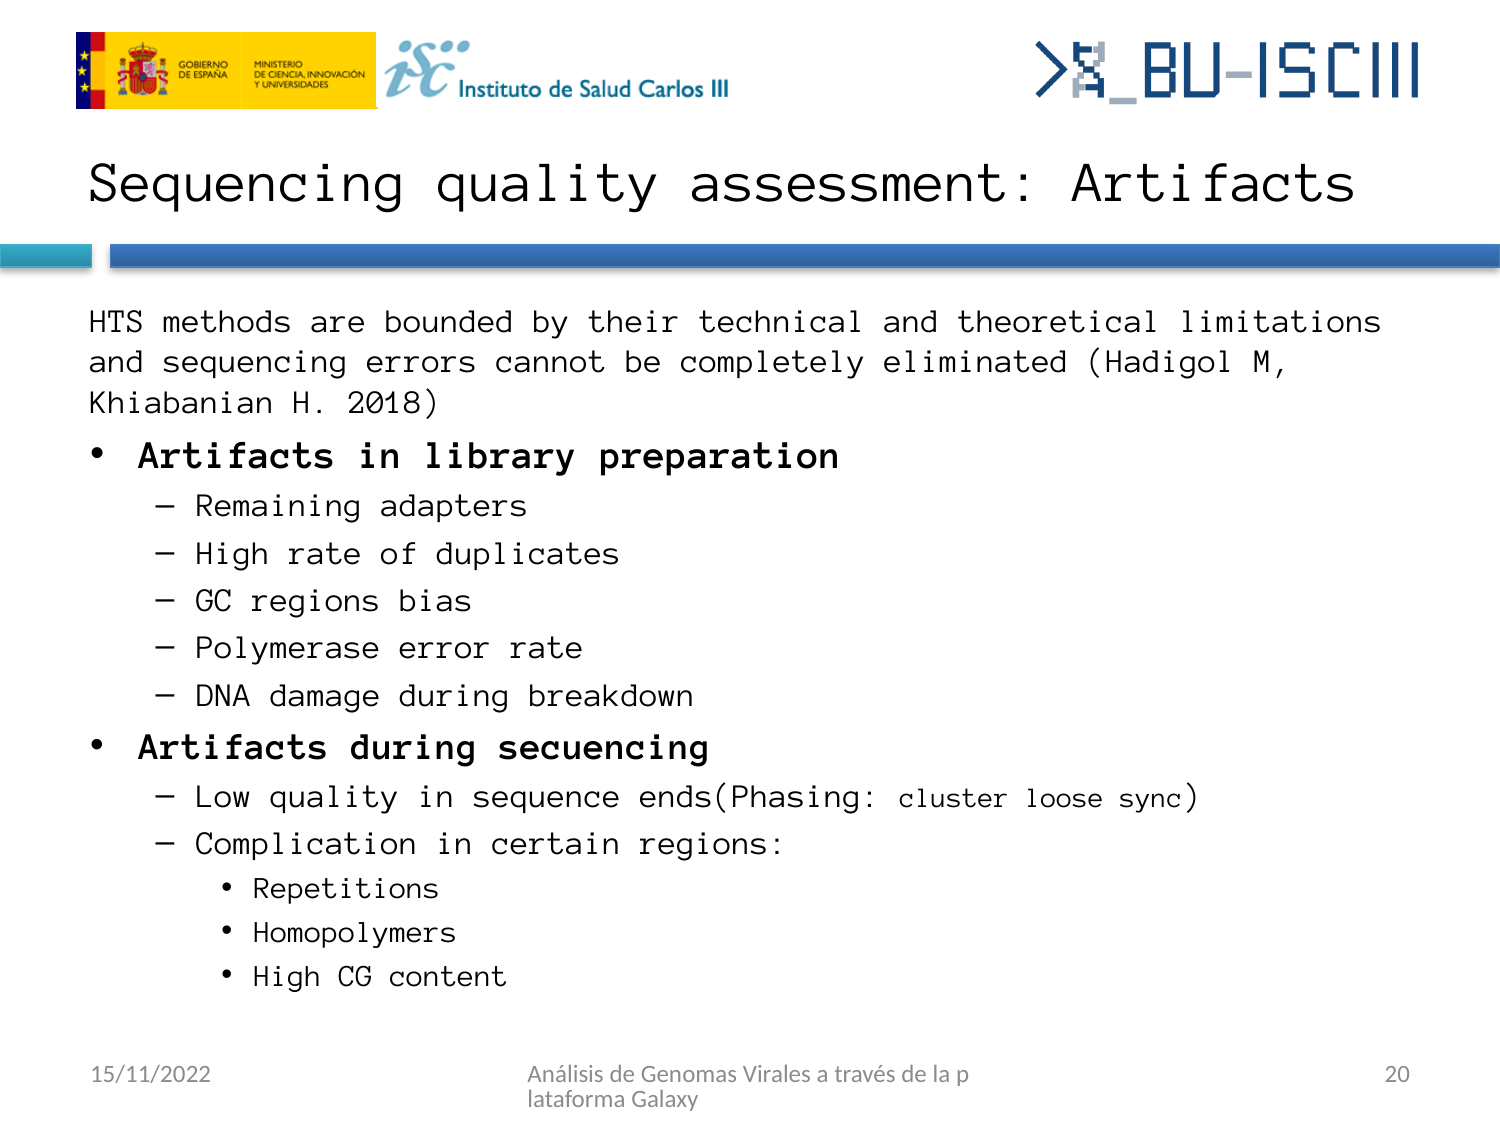

# Sequencing quality assessment: Artifacts
HTS methods are bounded by their technical and theoretical limitations and sequencing errors cannot be completely eliminated (Hadigol M, Khiabanian H. 2018)
Artifacts in library preparation
Remaining adapters
High rate of duplicates
GC regions bias
Polymerase error rate
DNA damage during breakdown
Artifacts during secuencing
Low quality in sequence ends(Phasing: cluster loose sync)
Complication in certain regions:
Repetitions
Homopolymers
High CG content
15/11/2022
Análisis de Genomas Virales a través de la plataforma Galaxy
20